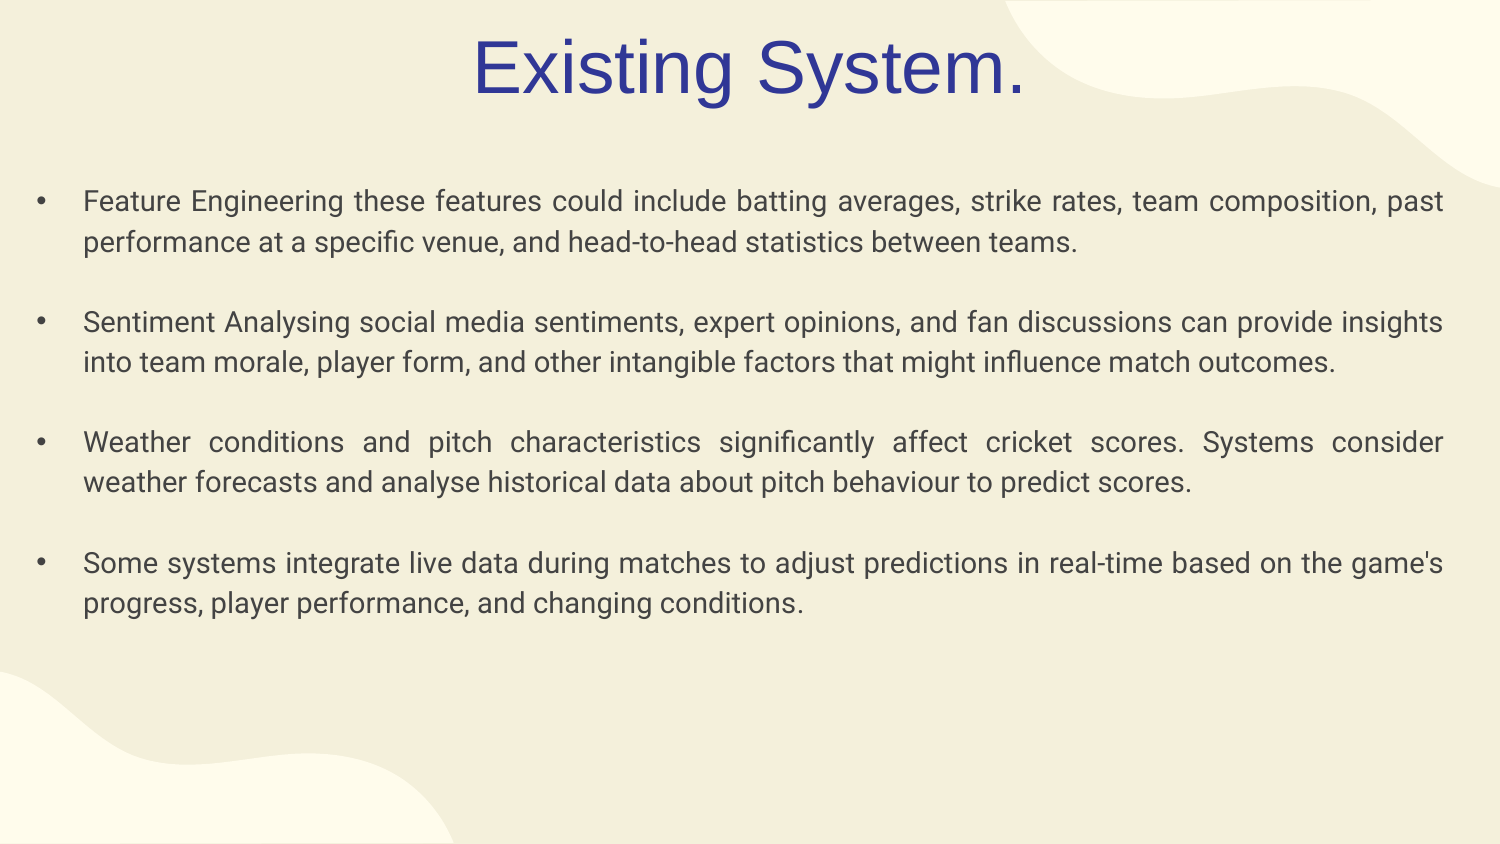

# Existing System.

Feature Engineering these features could include batting averages, strike rates, team composition, past performance at a specific venue, and head-to-head statistics between teams.

Sentiment Analysing social media sentiments, expert opinions, and fan discussions can provide insights into team morale, player form, and other intangible factors that might influence match outcomes.

Weather conditions and pitch characteristics significantly affect cricket scores. Systems consider weather forecasts and analyse historical data about pitch behaviour to predict scores.

Some systems integrate live data during matches to adjust predictions in real-time based on the game's progress, player performance, and changing conditions.